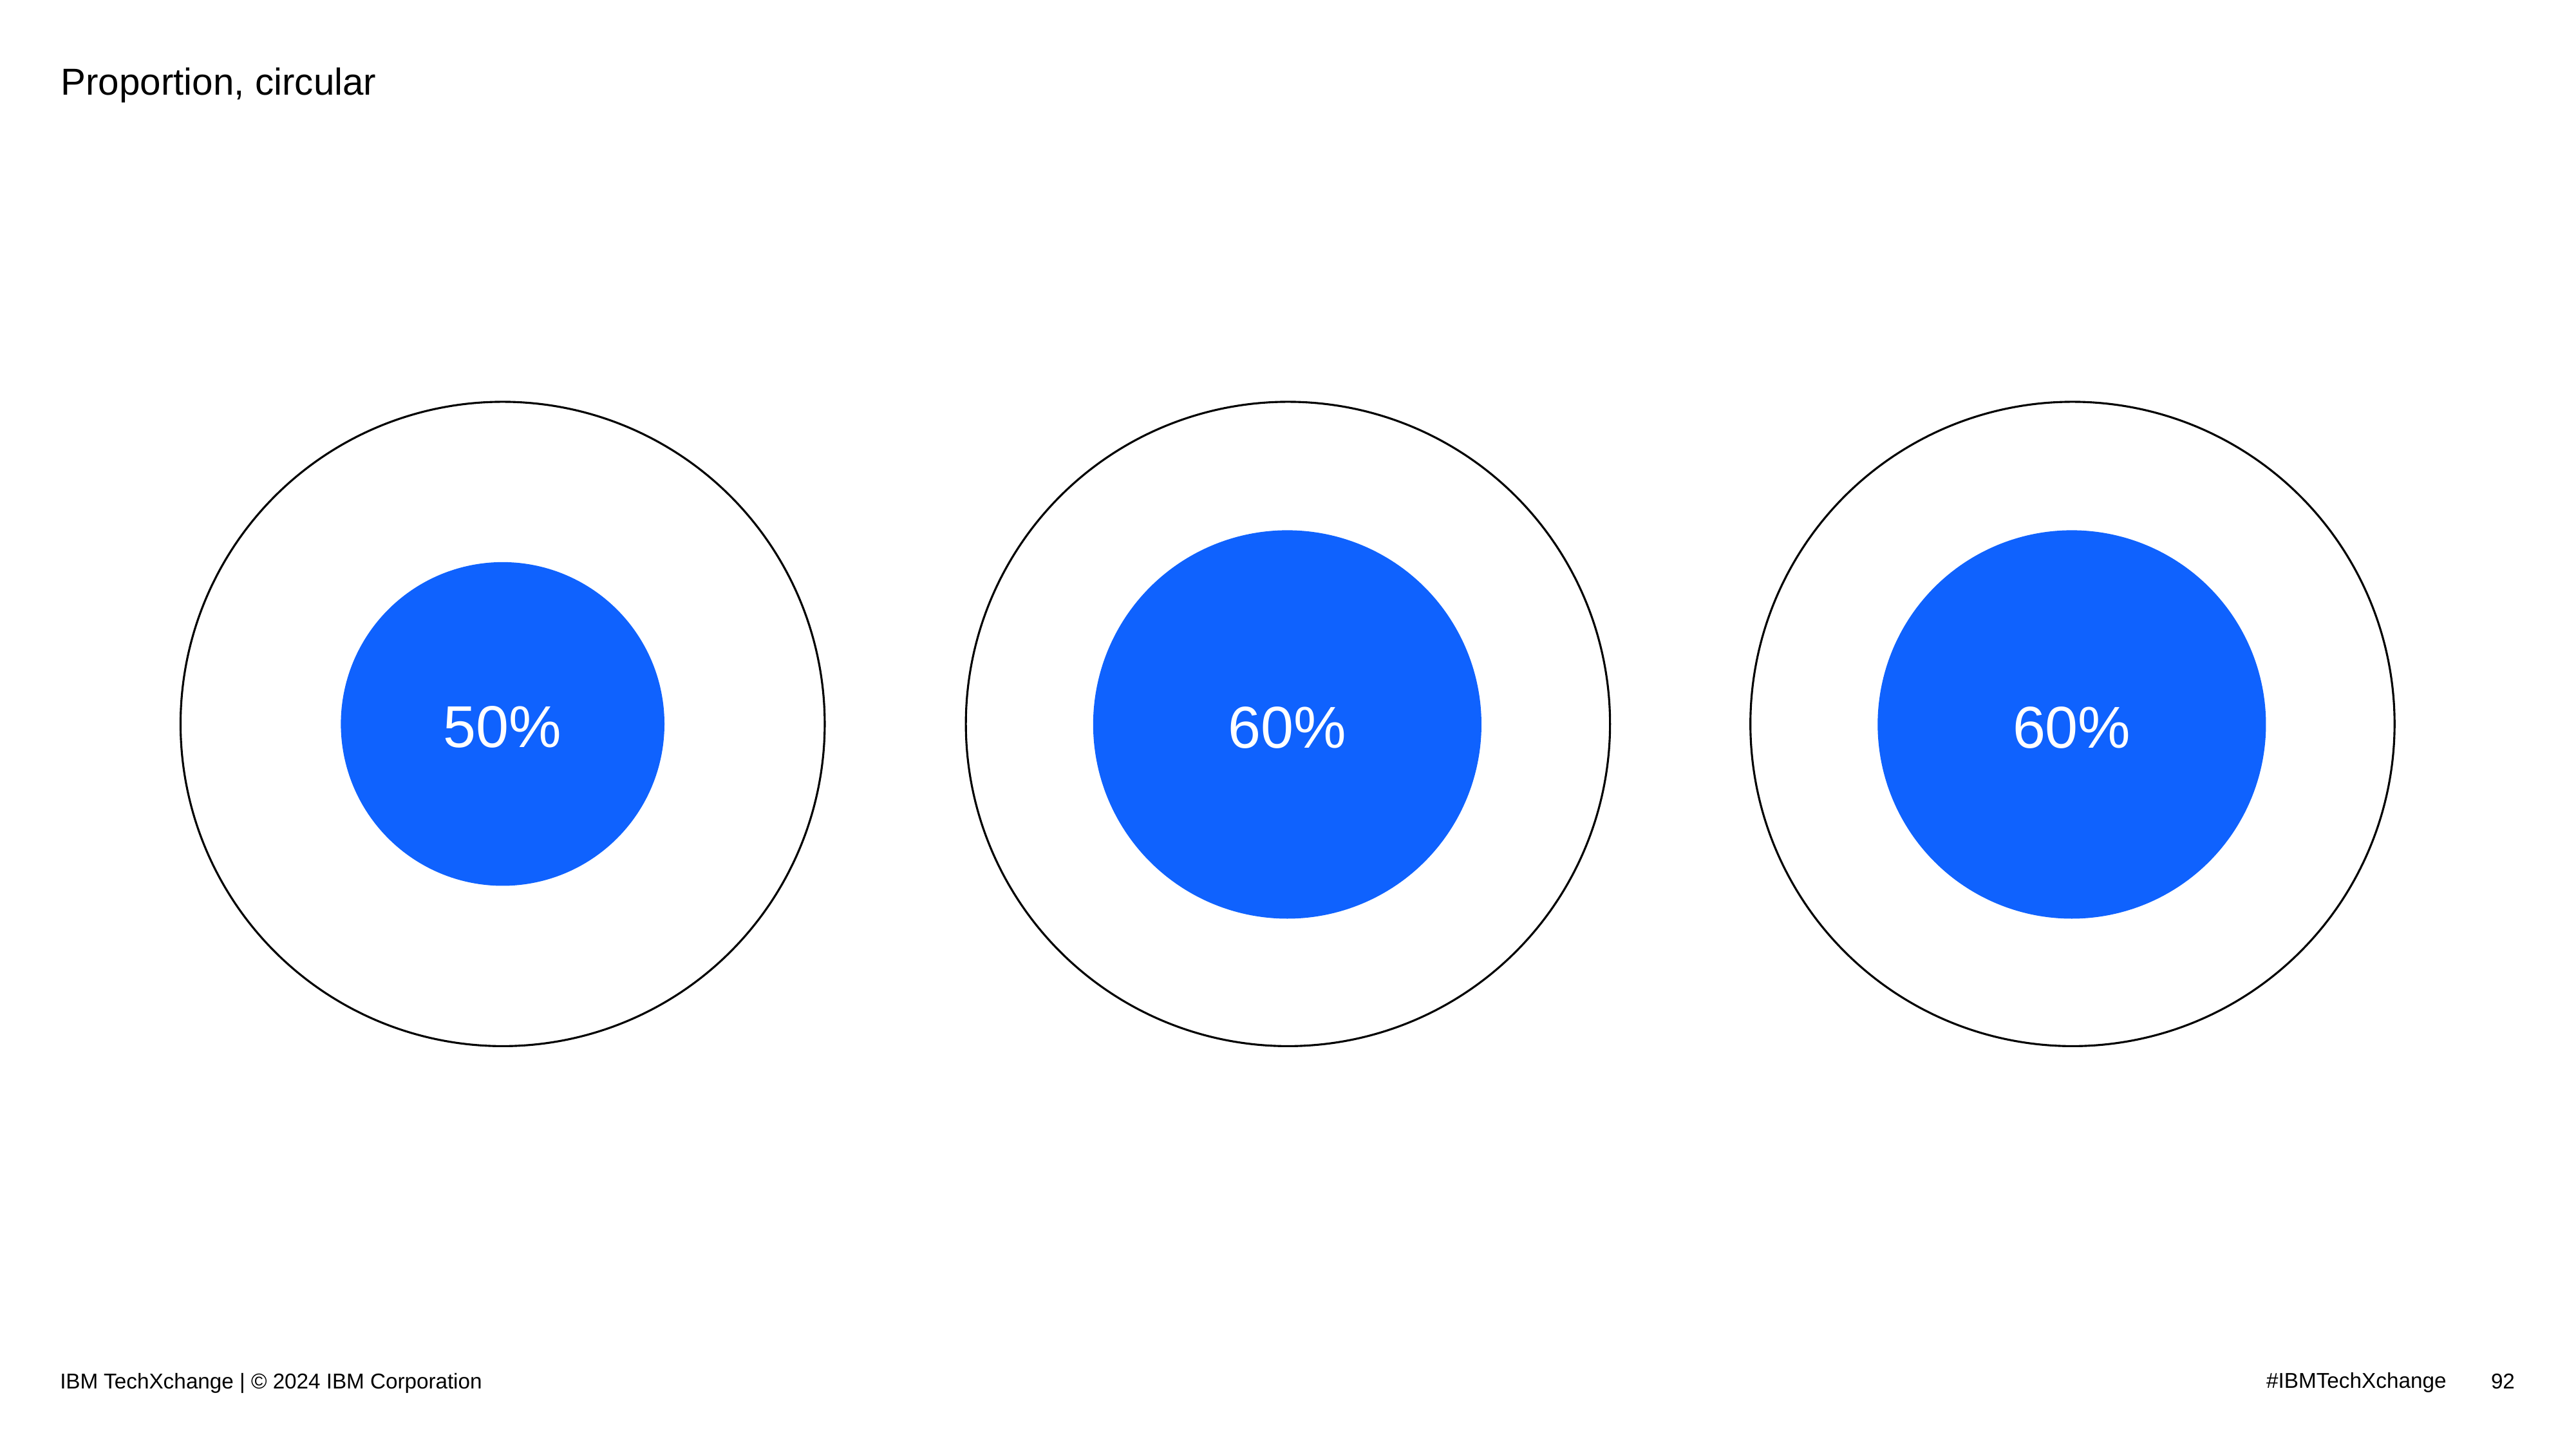

# Proportion, circular

50%

60%

60%
IBM TechXchange | © 2024 IBM Corporation
92